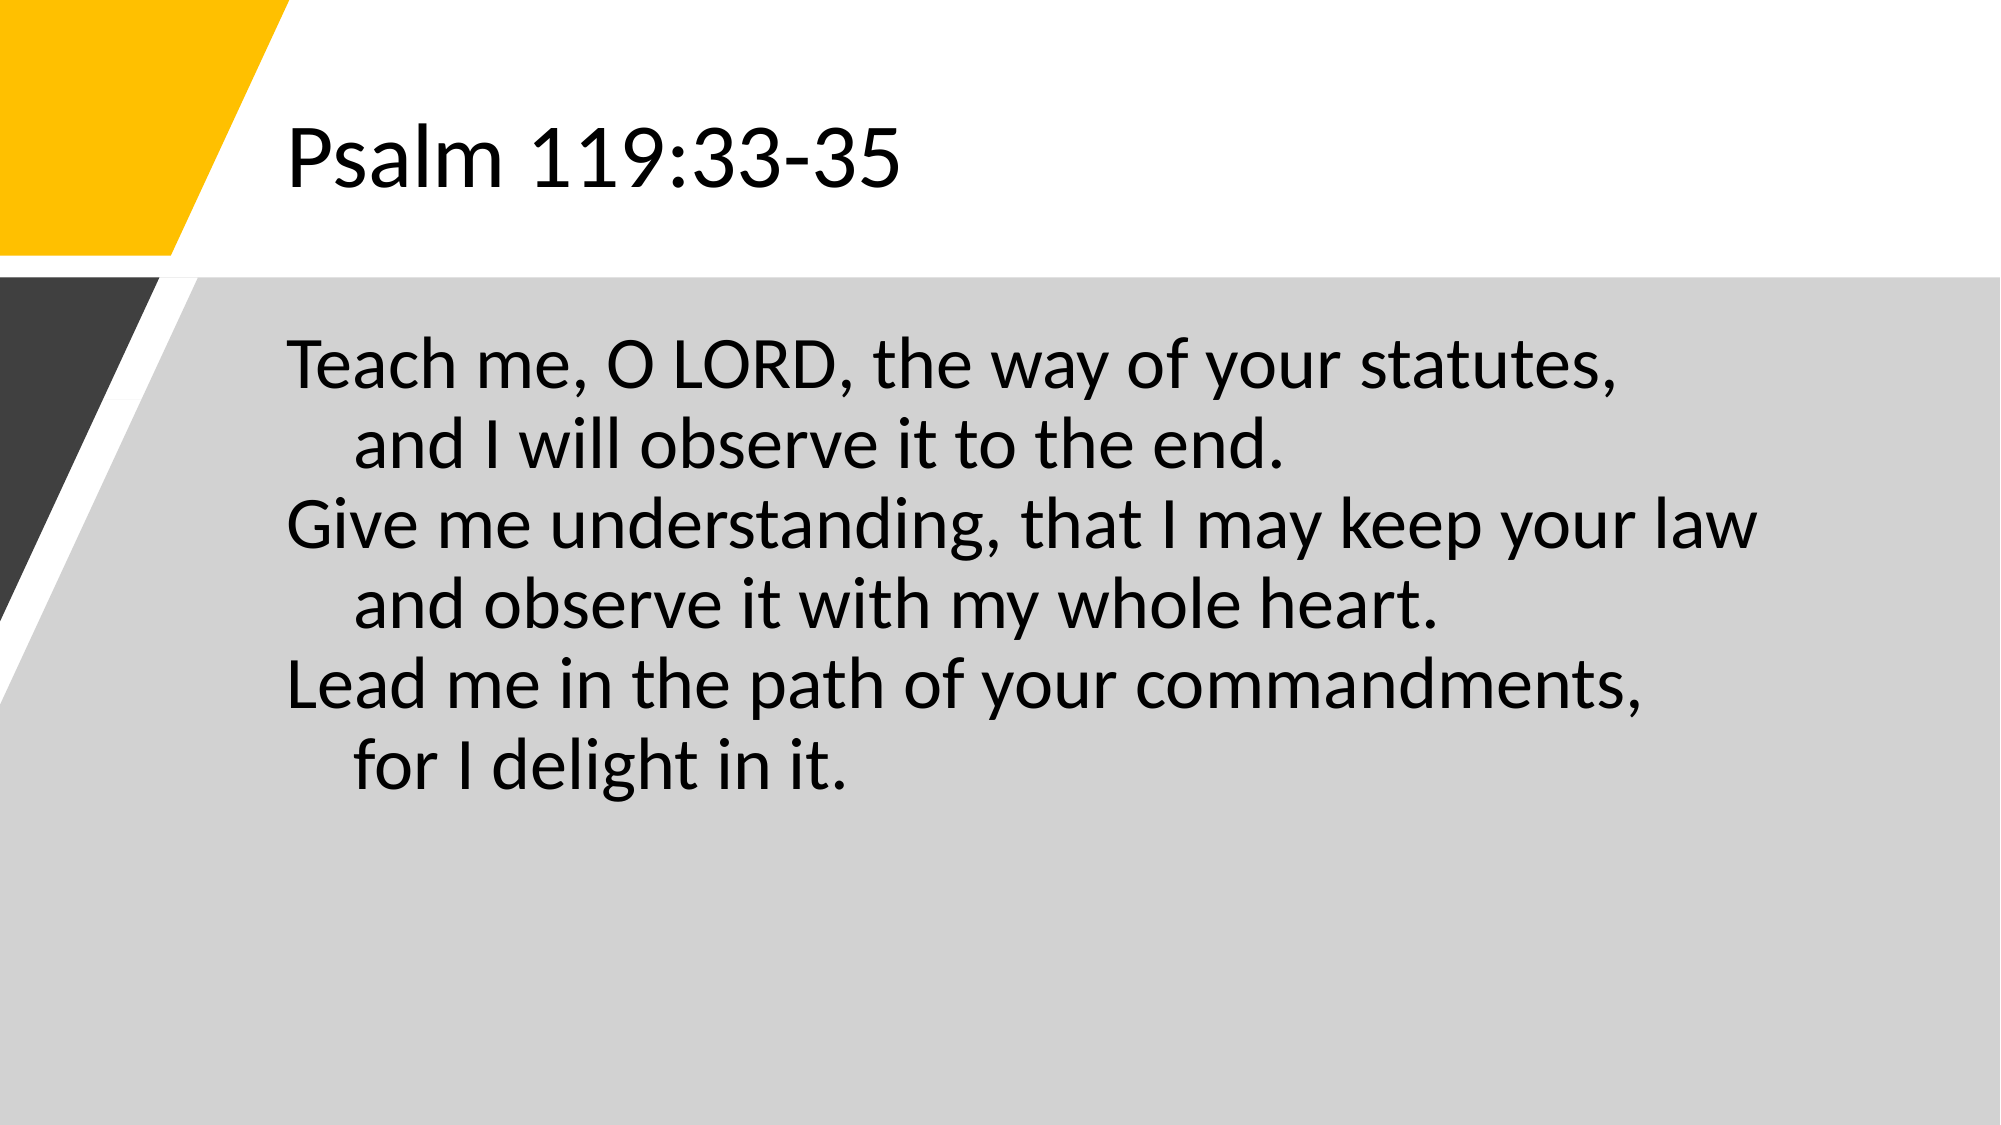

# Psalm 119:33-35

Teach me, O Lord, the way of your statutes,
    and I will observe it to the end.
Give me understanding, that I may keep your law
    and observe it with my whole heart.
Lead me in the path of your commandments,
    for I delight in it.